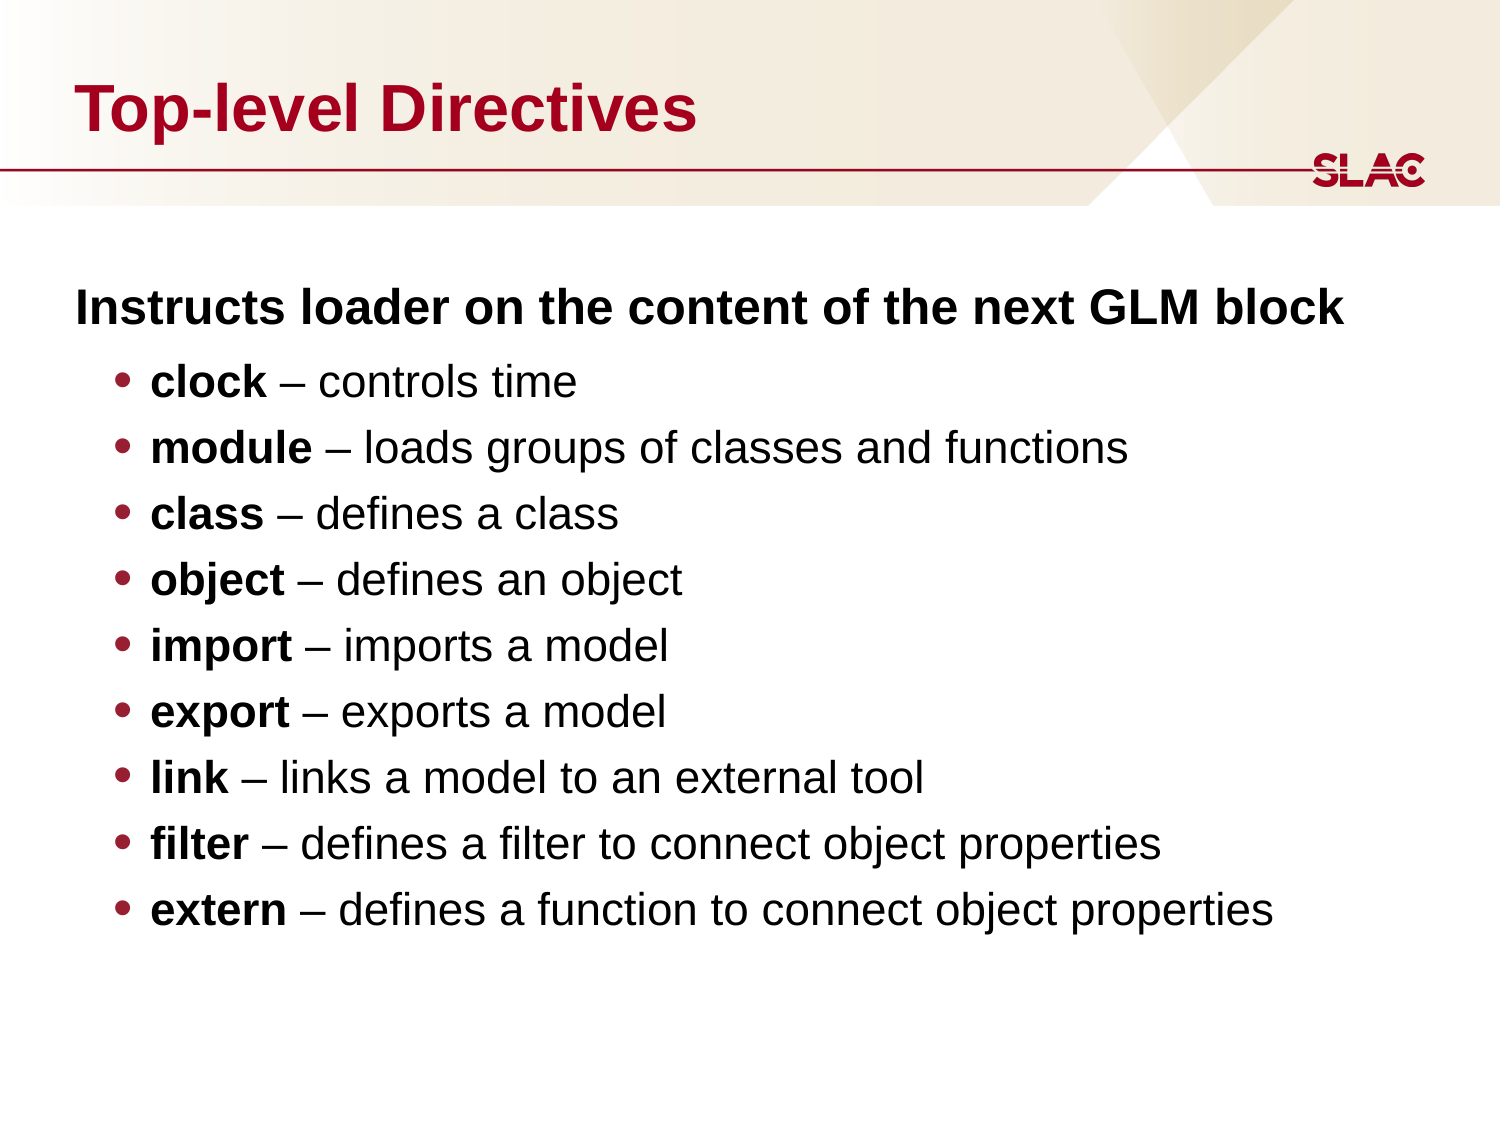

# Top-level Directives
Instructs loader on the content of the next GLM block
clock – controls time
module – loads groups of classes and functions
class – defines a class
object – defines an object
import – imports a model
export – exports a model
link – links a model to an external tool
filter – defines a filter to connect object properties
extern – defines a function to connect object properties